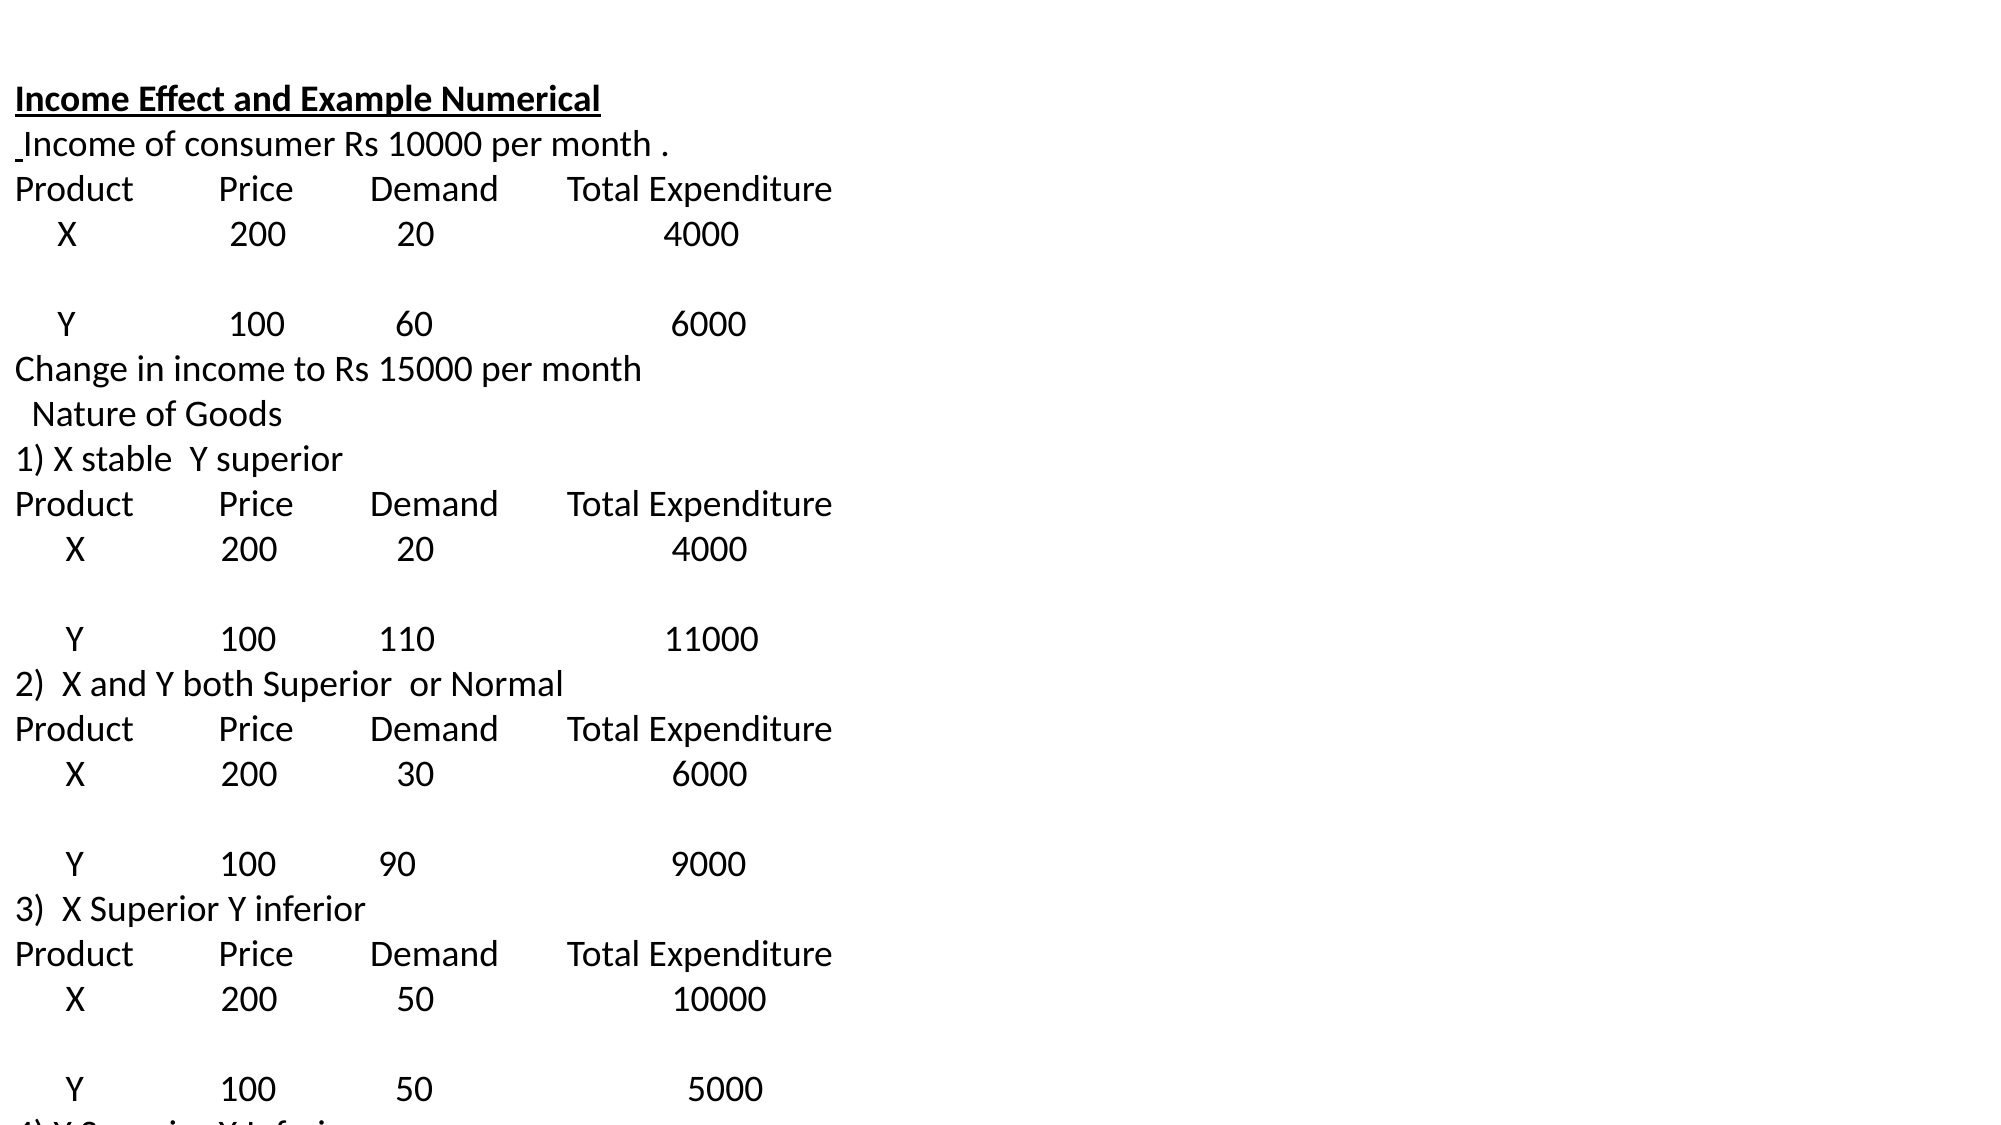

Income Effect and Example Numerical
 Income of consumer Rs 10000 per month .
Product          Price         Demand        Total Expenditure
     X                  200             20                           4000
     Y                  100             60                            6000
Change in income to Rs 15000 per month
  Nature of Goods
1) X stable  Y superior
Product          Price         Demand        Total Expenditure
      X                200              20                            4000
      Y                100            110                           11000
2)  X and Y both Superior  or Normal
Product          Price         Demand        Total Expenditure
      X                200              30                            6000
      Y                100            90                              9000
3)  X Superior Y inferior
Product          Price         Demand        Total Expenditure
      X                200              50                            10000
      Y                100              50                              5000
4) Y Superior X Inferior
Product          Price         Demand        Total Expenditure
      X                200              100                            1000
      Y                100               140                           14000